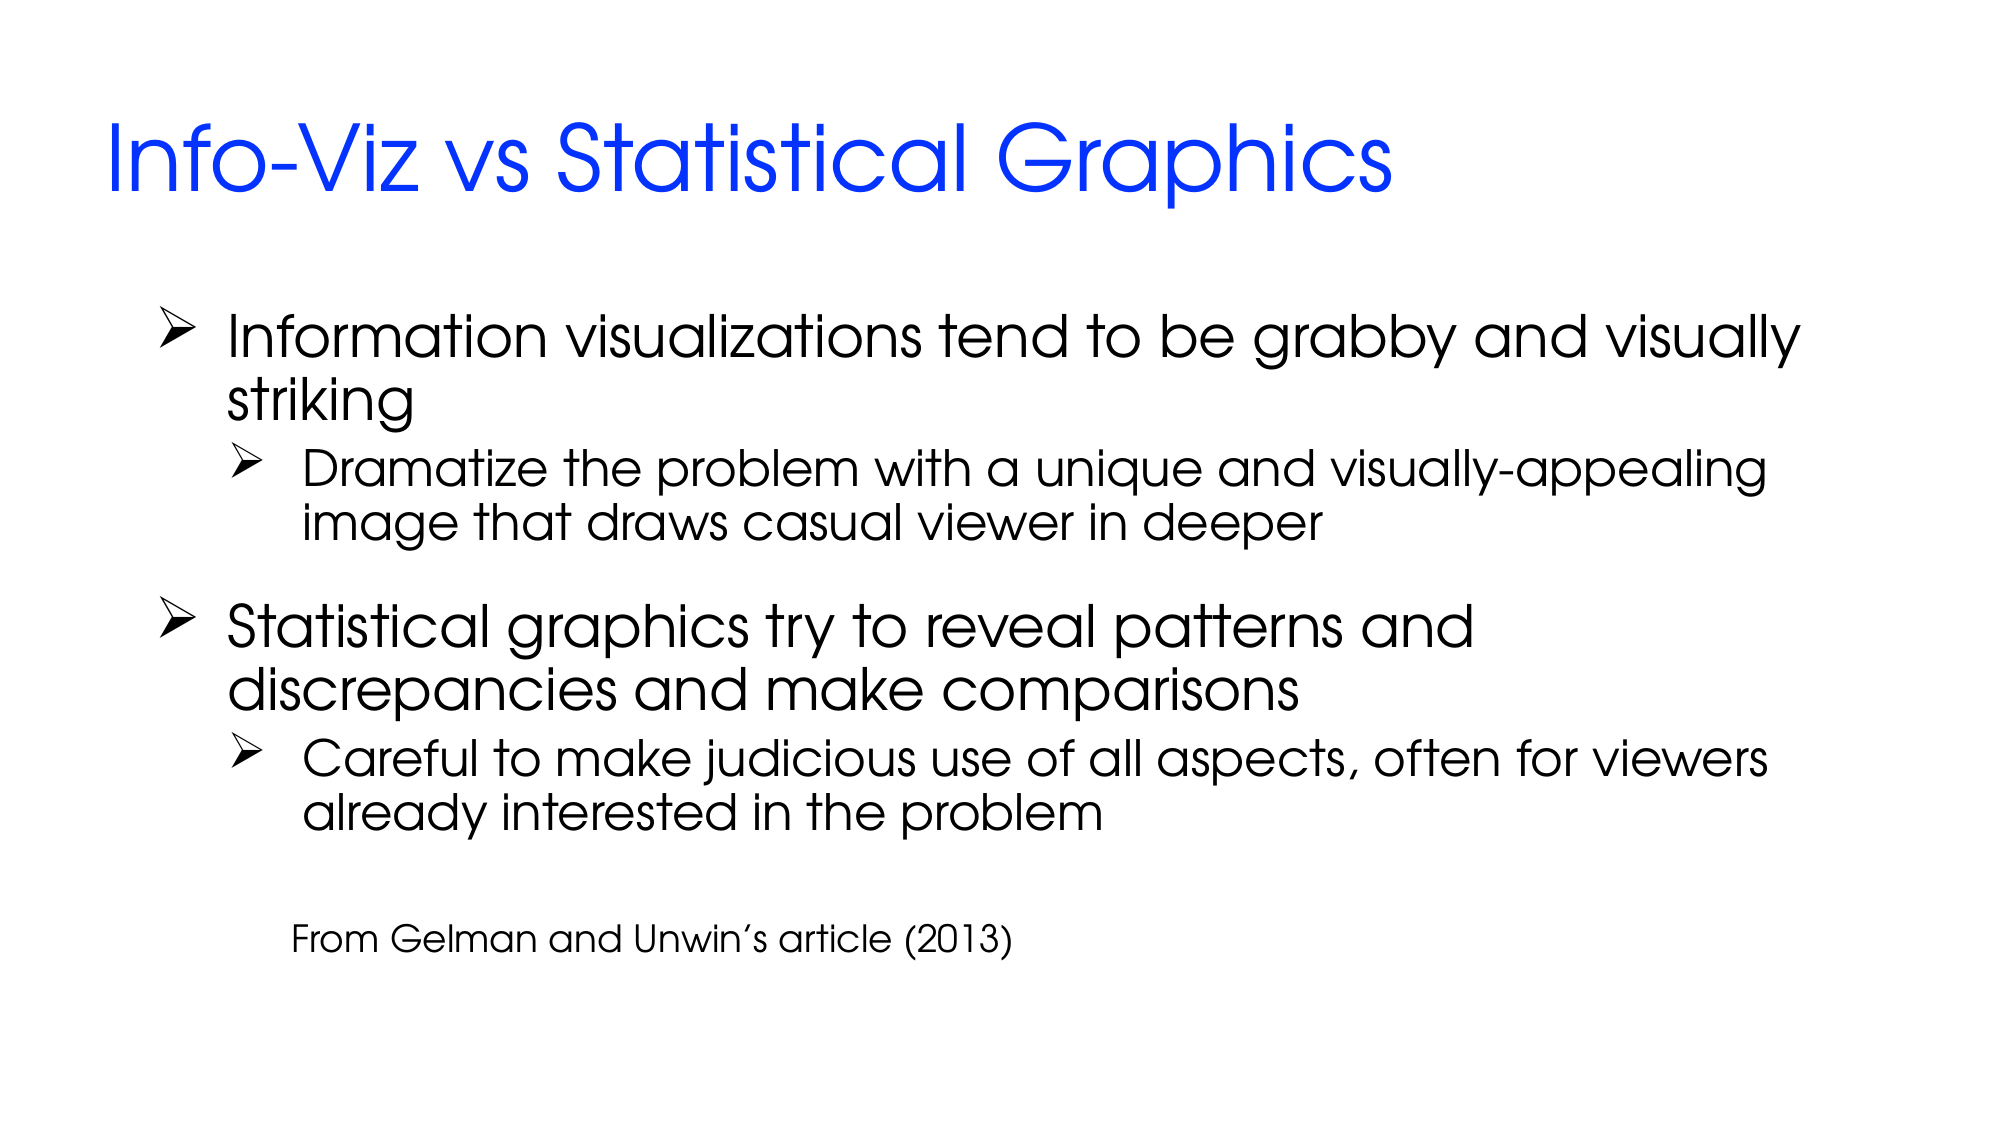

# Info-Viz vs Statistical Graphics
Information visualizations tend to be grabby and visually striking
Dramatize the problem with a unique and visually-appealing image that draws casual viewer in deeper
Statistical graphics try to reveal patterns and discrepancies and make comparisons
Careful to make judicious use of all aspects, often for viewers already interested in the problem
From Gelman and Unwin’s article (2013)